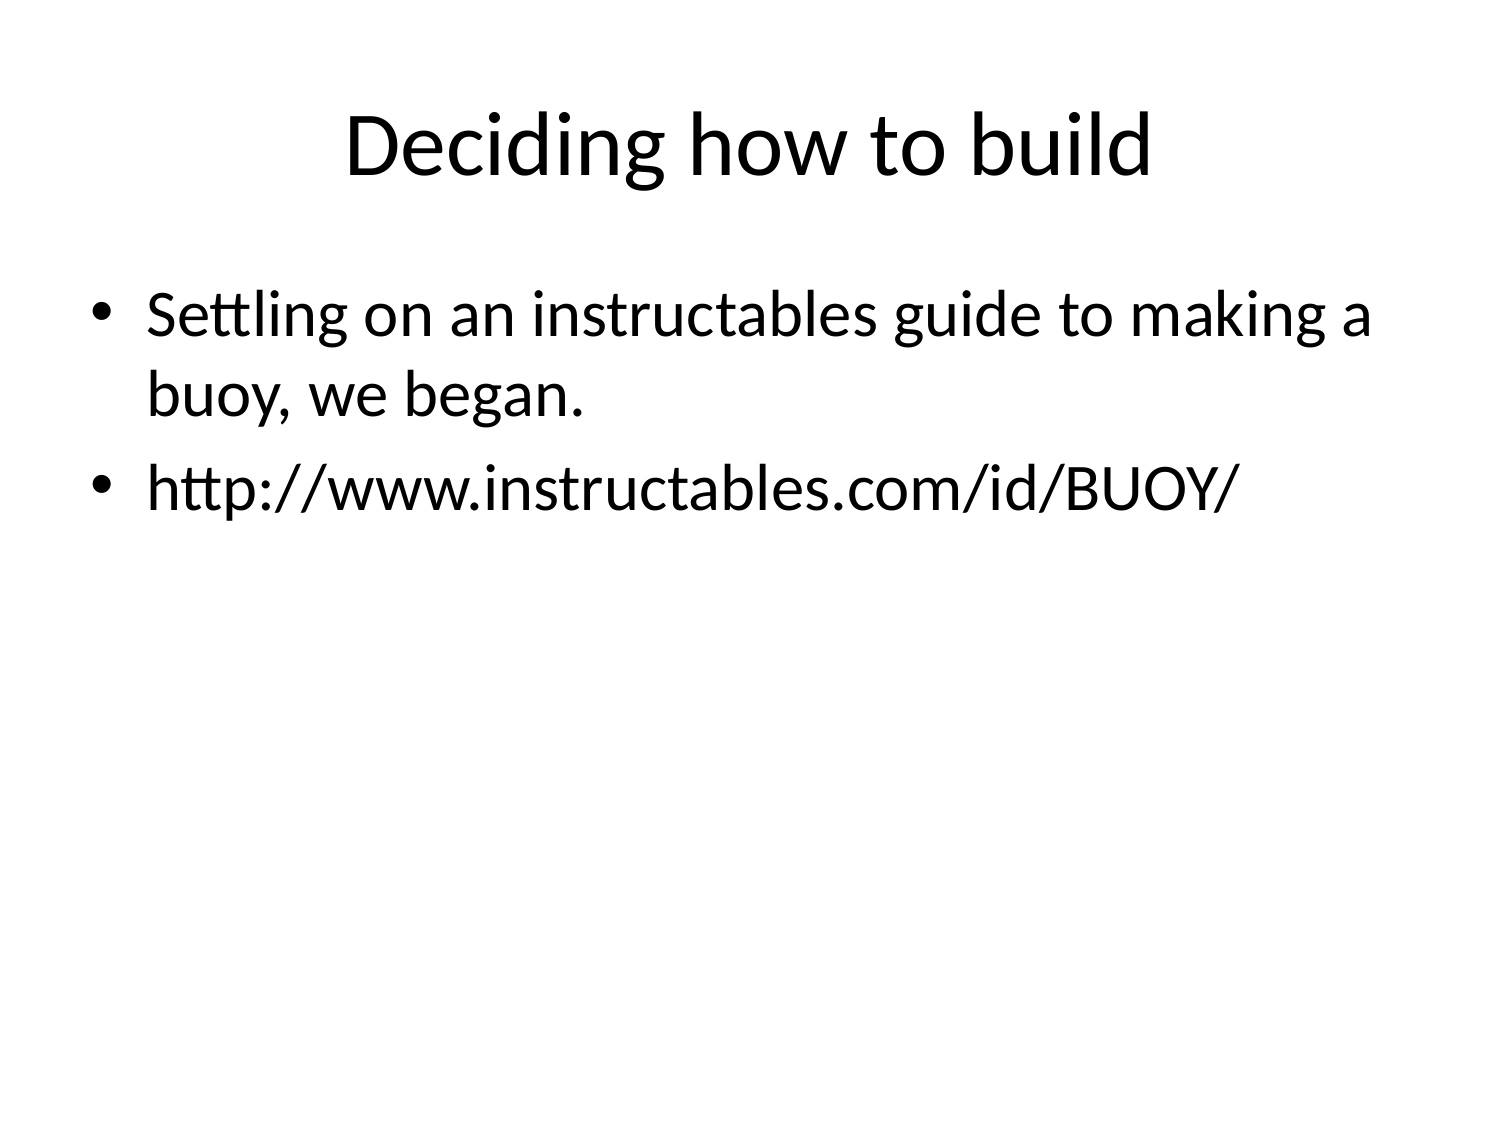

# Deciding how to build
Settling on an instructables guide to making a buoy, we began.
http://www.instructables.com/id/BUOY/